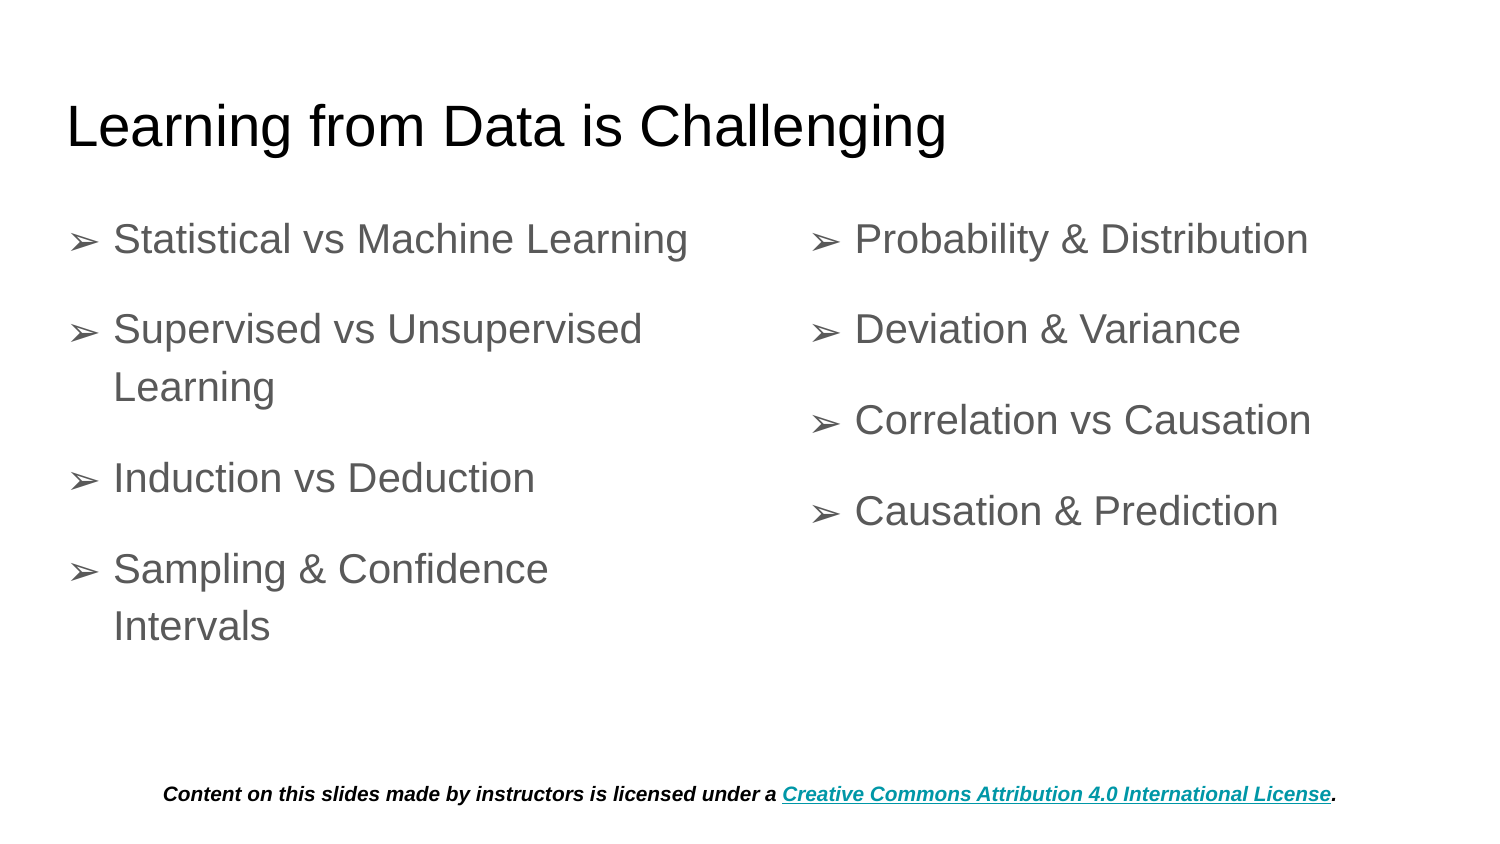

# Learning from Data is Challenging
Statistical vs Machine Learning
Supervised vs Unsupervised Learning
Induction vs Deduction
Sampling & Confidence Intervals
Probability & Distribution
Deviation & Variance
Correlation vs Causation
Causation & Prediction